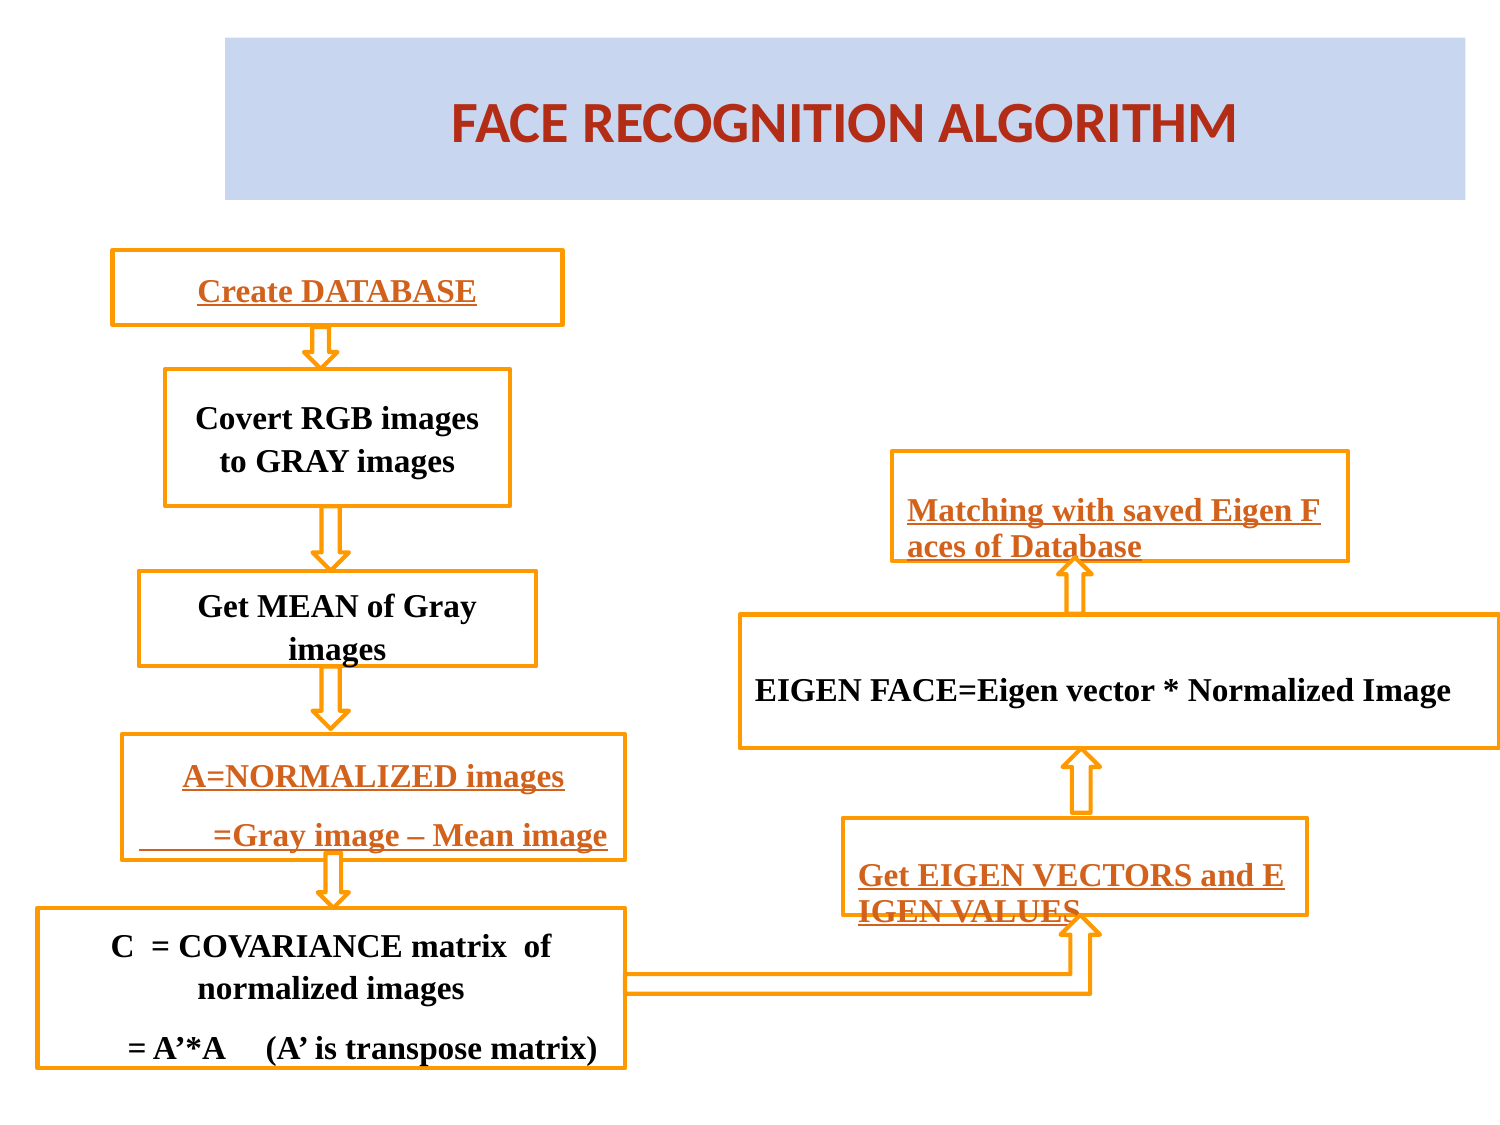

# FACE RECOGNITION ALGORITHM
Create DATABASE

Covert RGB images to GRAY images

Matching with saved Eigen Faces of Database

Get MEAN of Gray images

EIGEN FACE=Eigen vector * Normalized Image

A=NORMALIZED images
         =Gray image – Mean image

Get EIGEN VECTORS and EIGEN VALUES

C  = COVARIANCE matrix  of normalized images
= A’*A     (A’ is transpose matrix)